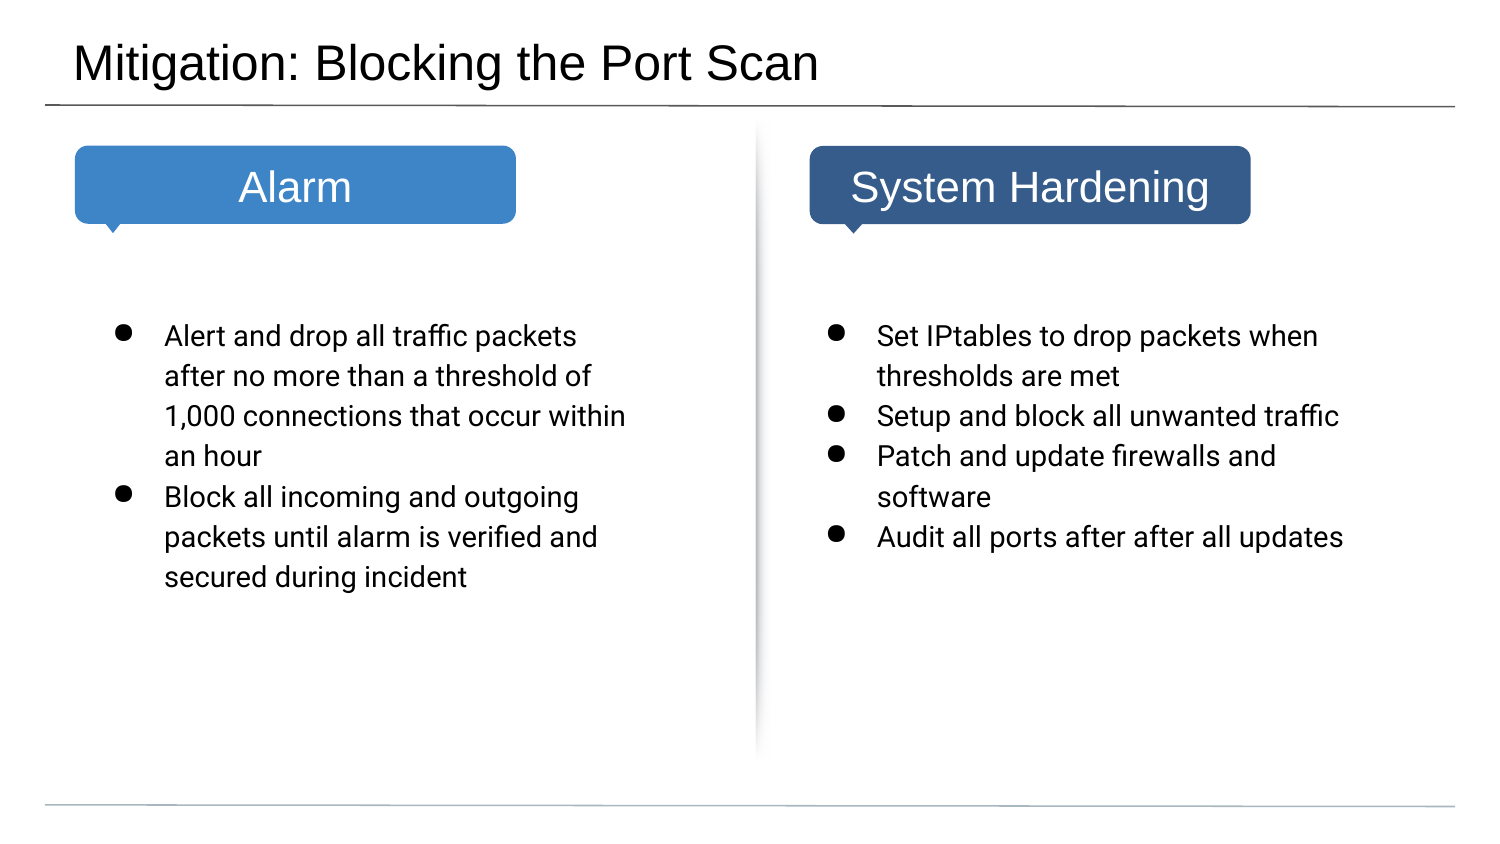

# Mitigation: Blocking the Port Scan
Alert and drop all traffic packets after no more than a threshold of 1,000 connections that occur within an hour
Block all incoming and outgoing packets until alarm is verified and secured during incident

Set IPtables to drop packets when thresholds are met
Setup and block all unwanted traffic
Patch and update firewalls and software
Audit all ports after after all updates